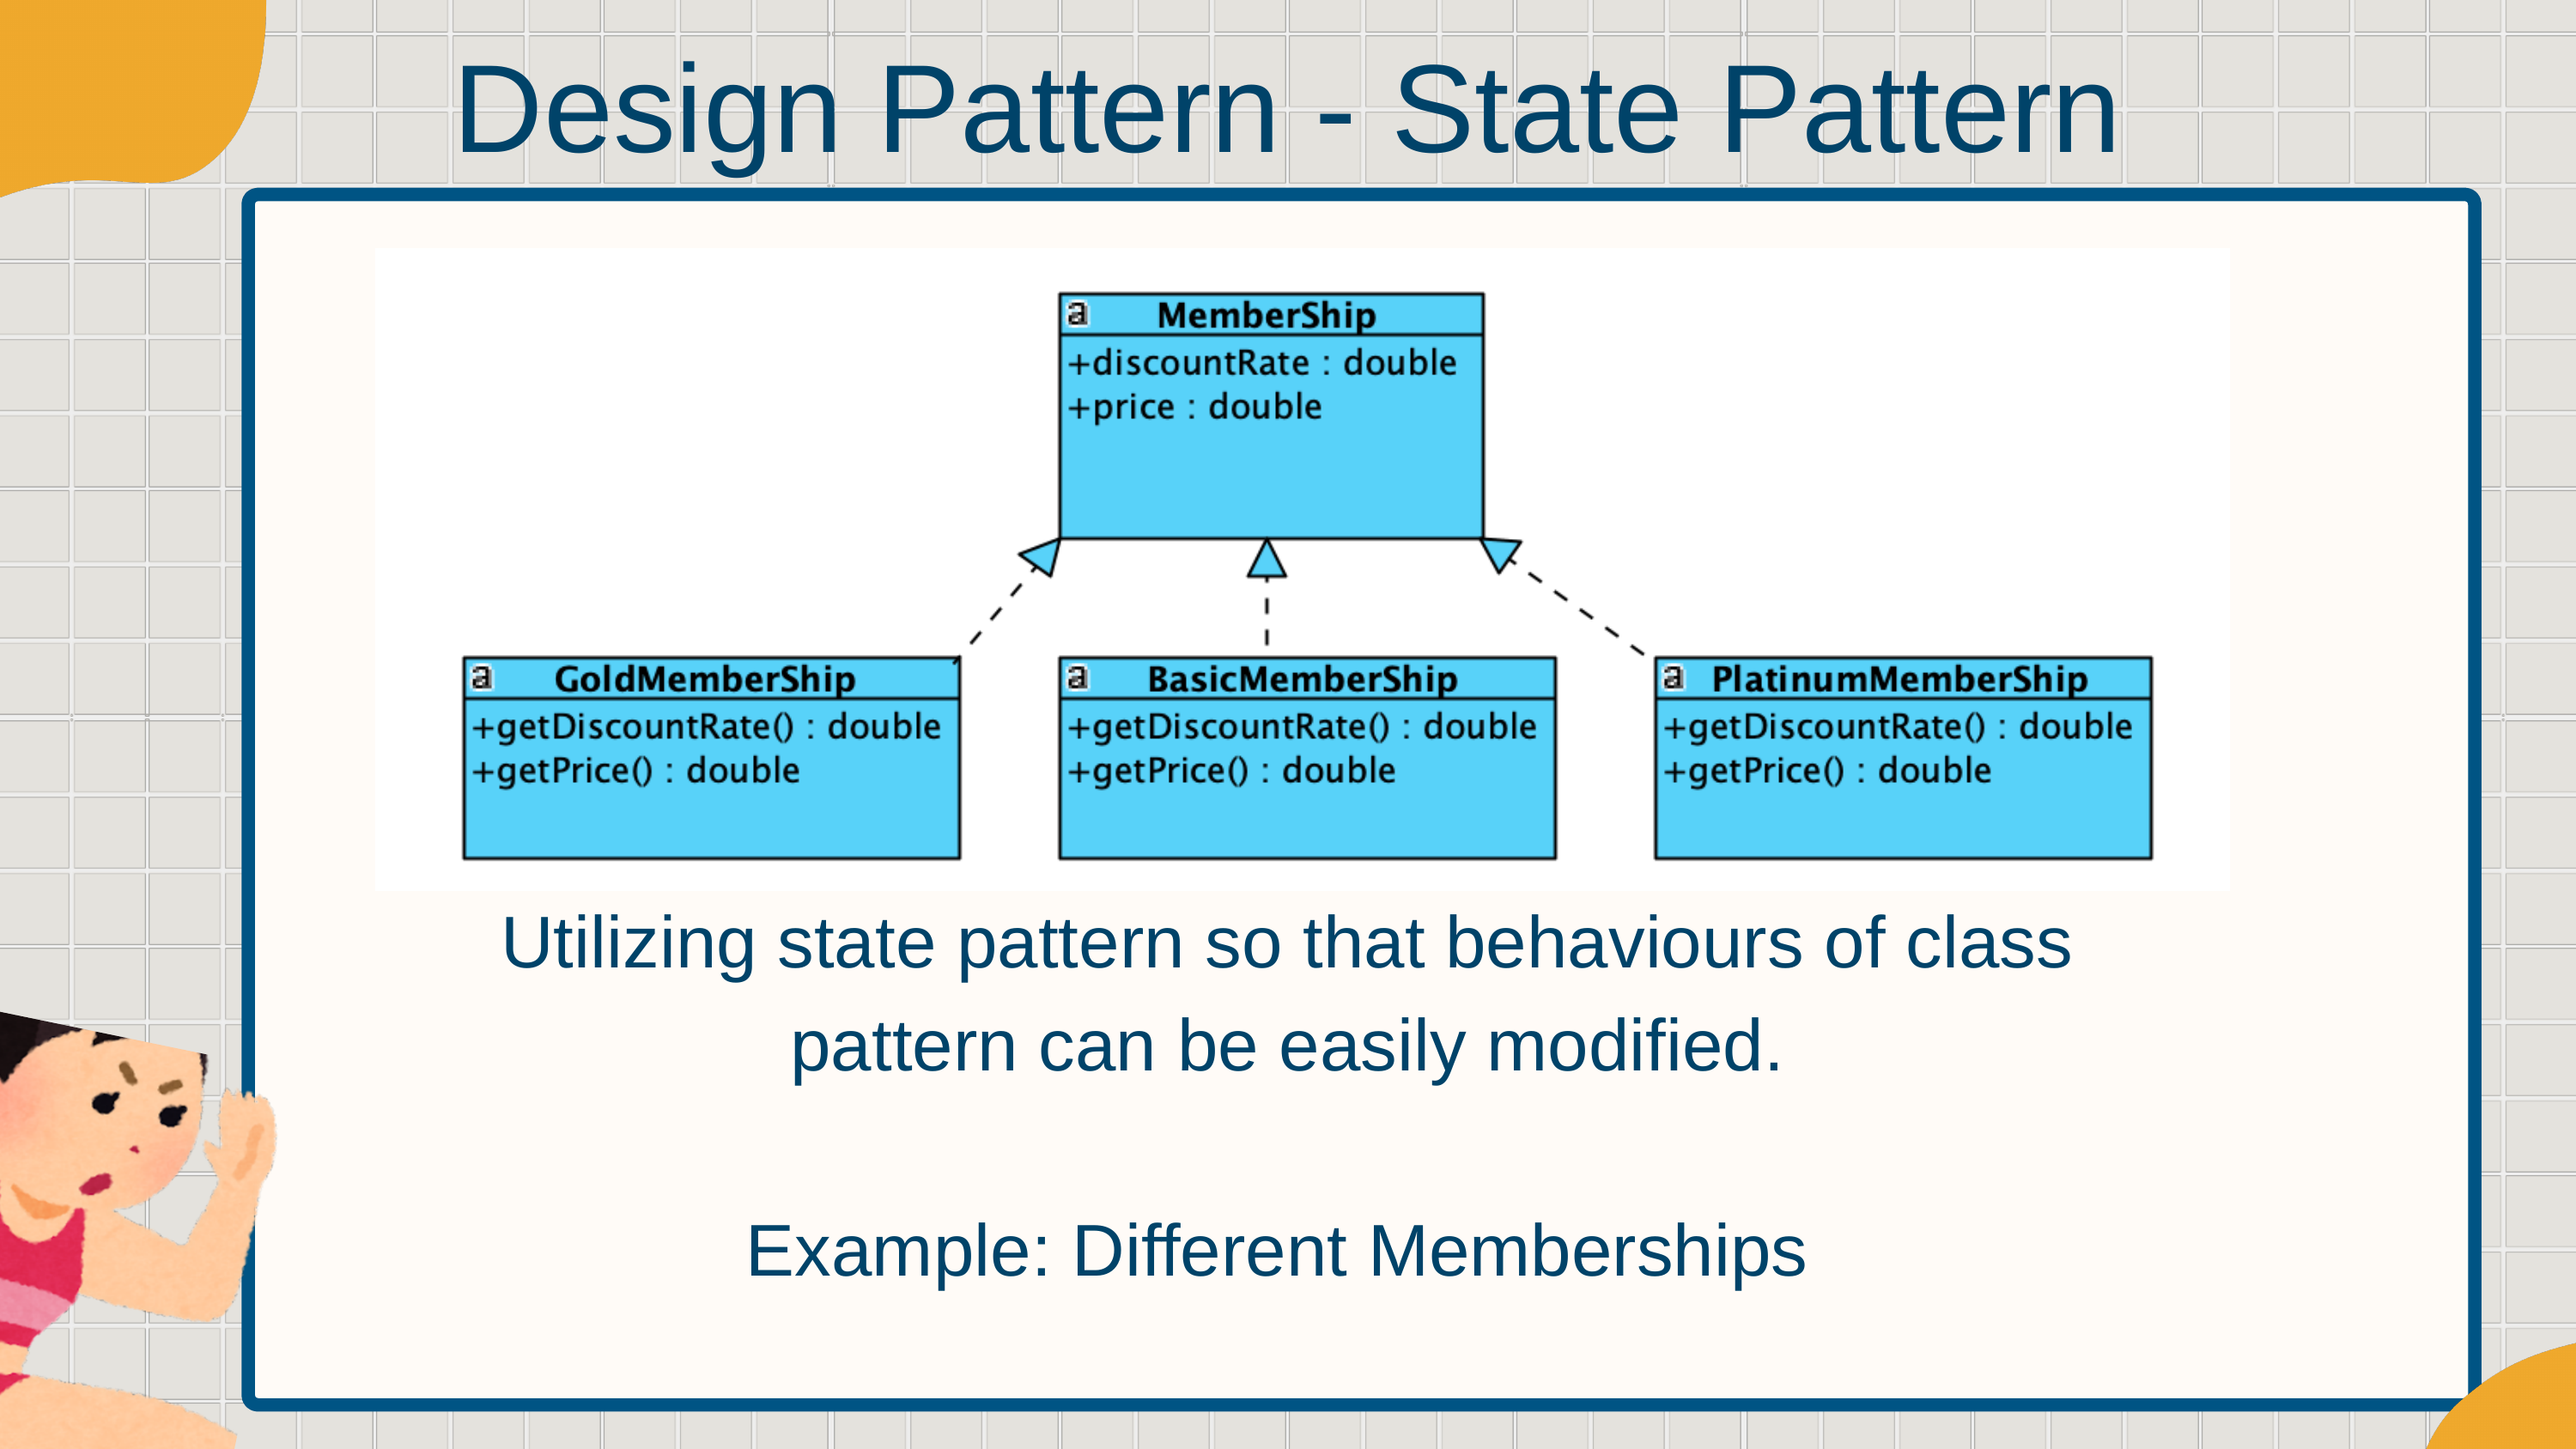

Design Pattern - State Pattern

Utilizing state pattern so that behaviours of class pattern can be easily modified.

Example: Different Memberships